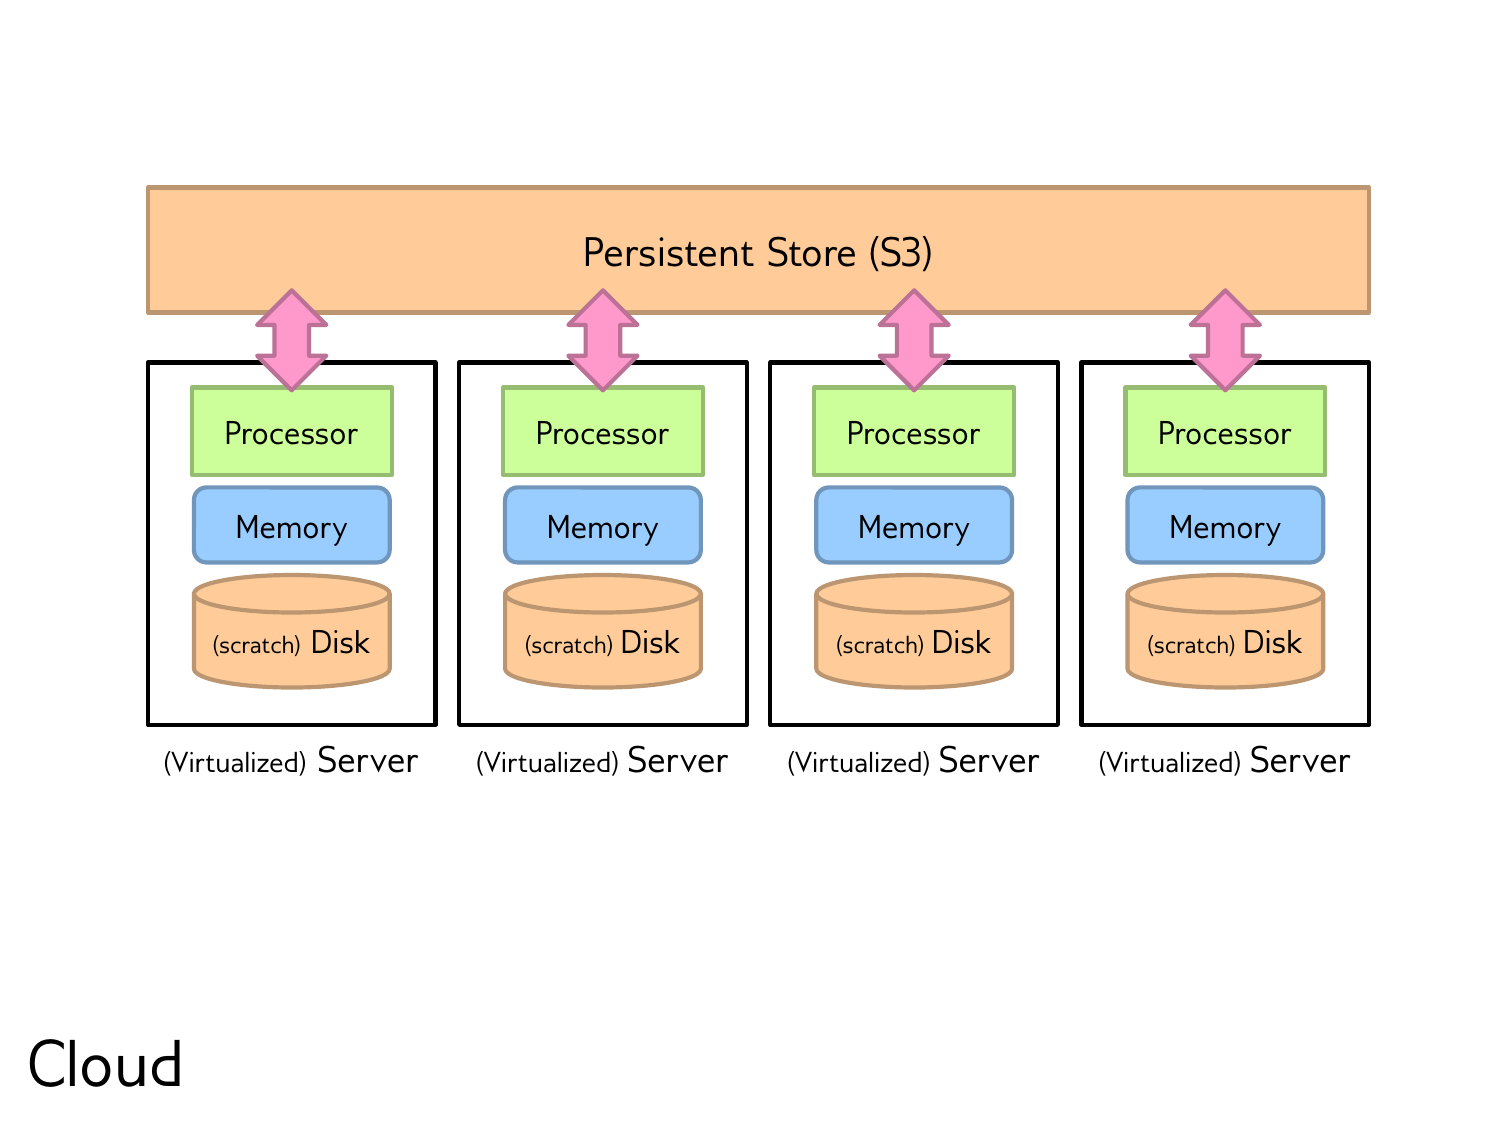

Persistent Store (S3)

Processor
Memory
(scratch) Disk
(Virtualized) Server

Processor
Memory
(scratch) Disk
(Virtualized) Server

Processor
Memory
(scratch) Disk
(Virtualized) Server

Processor
Memory
(scratch) Disk
(Virtualized) Server
Cloud